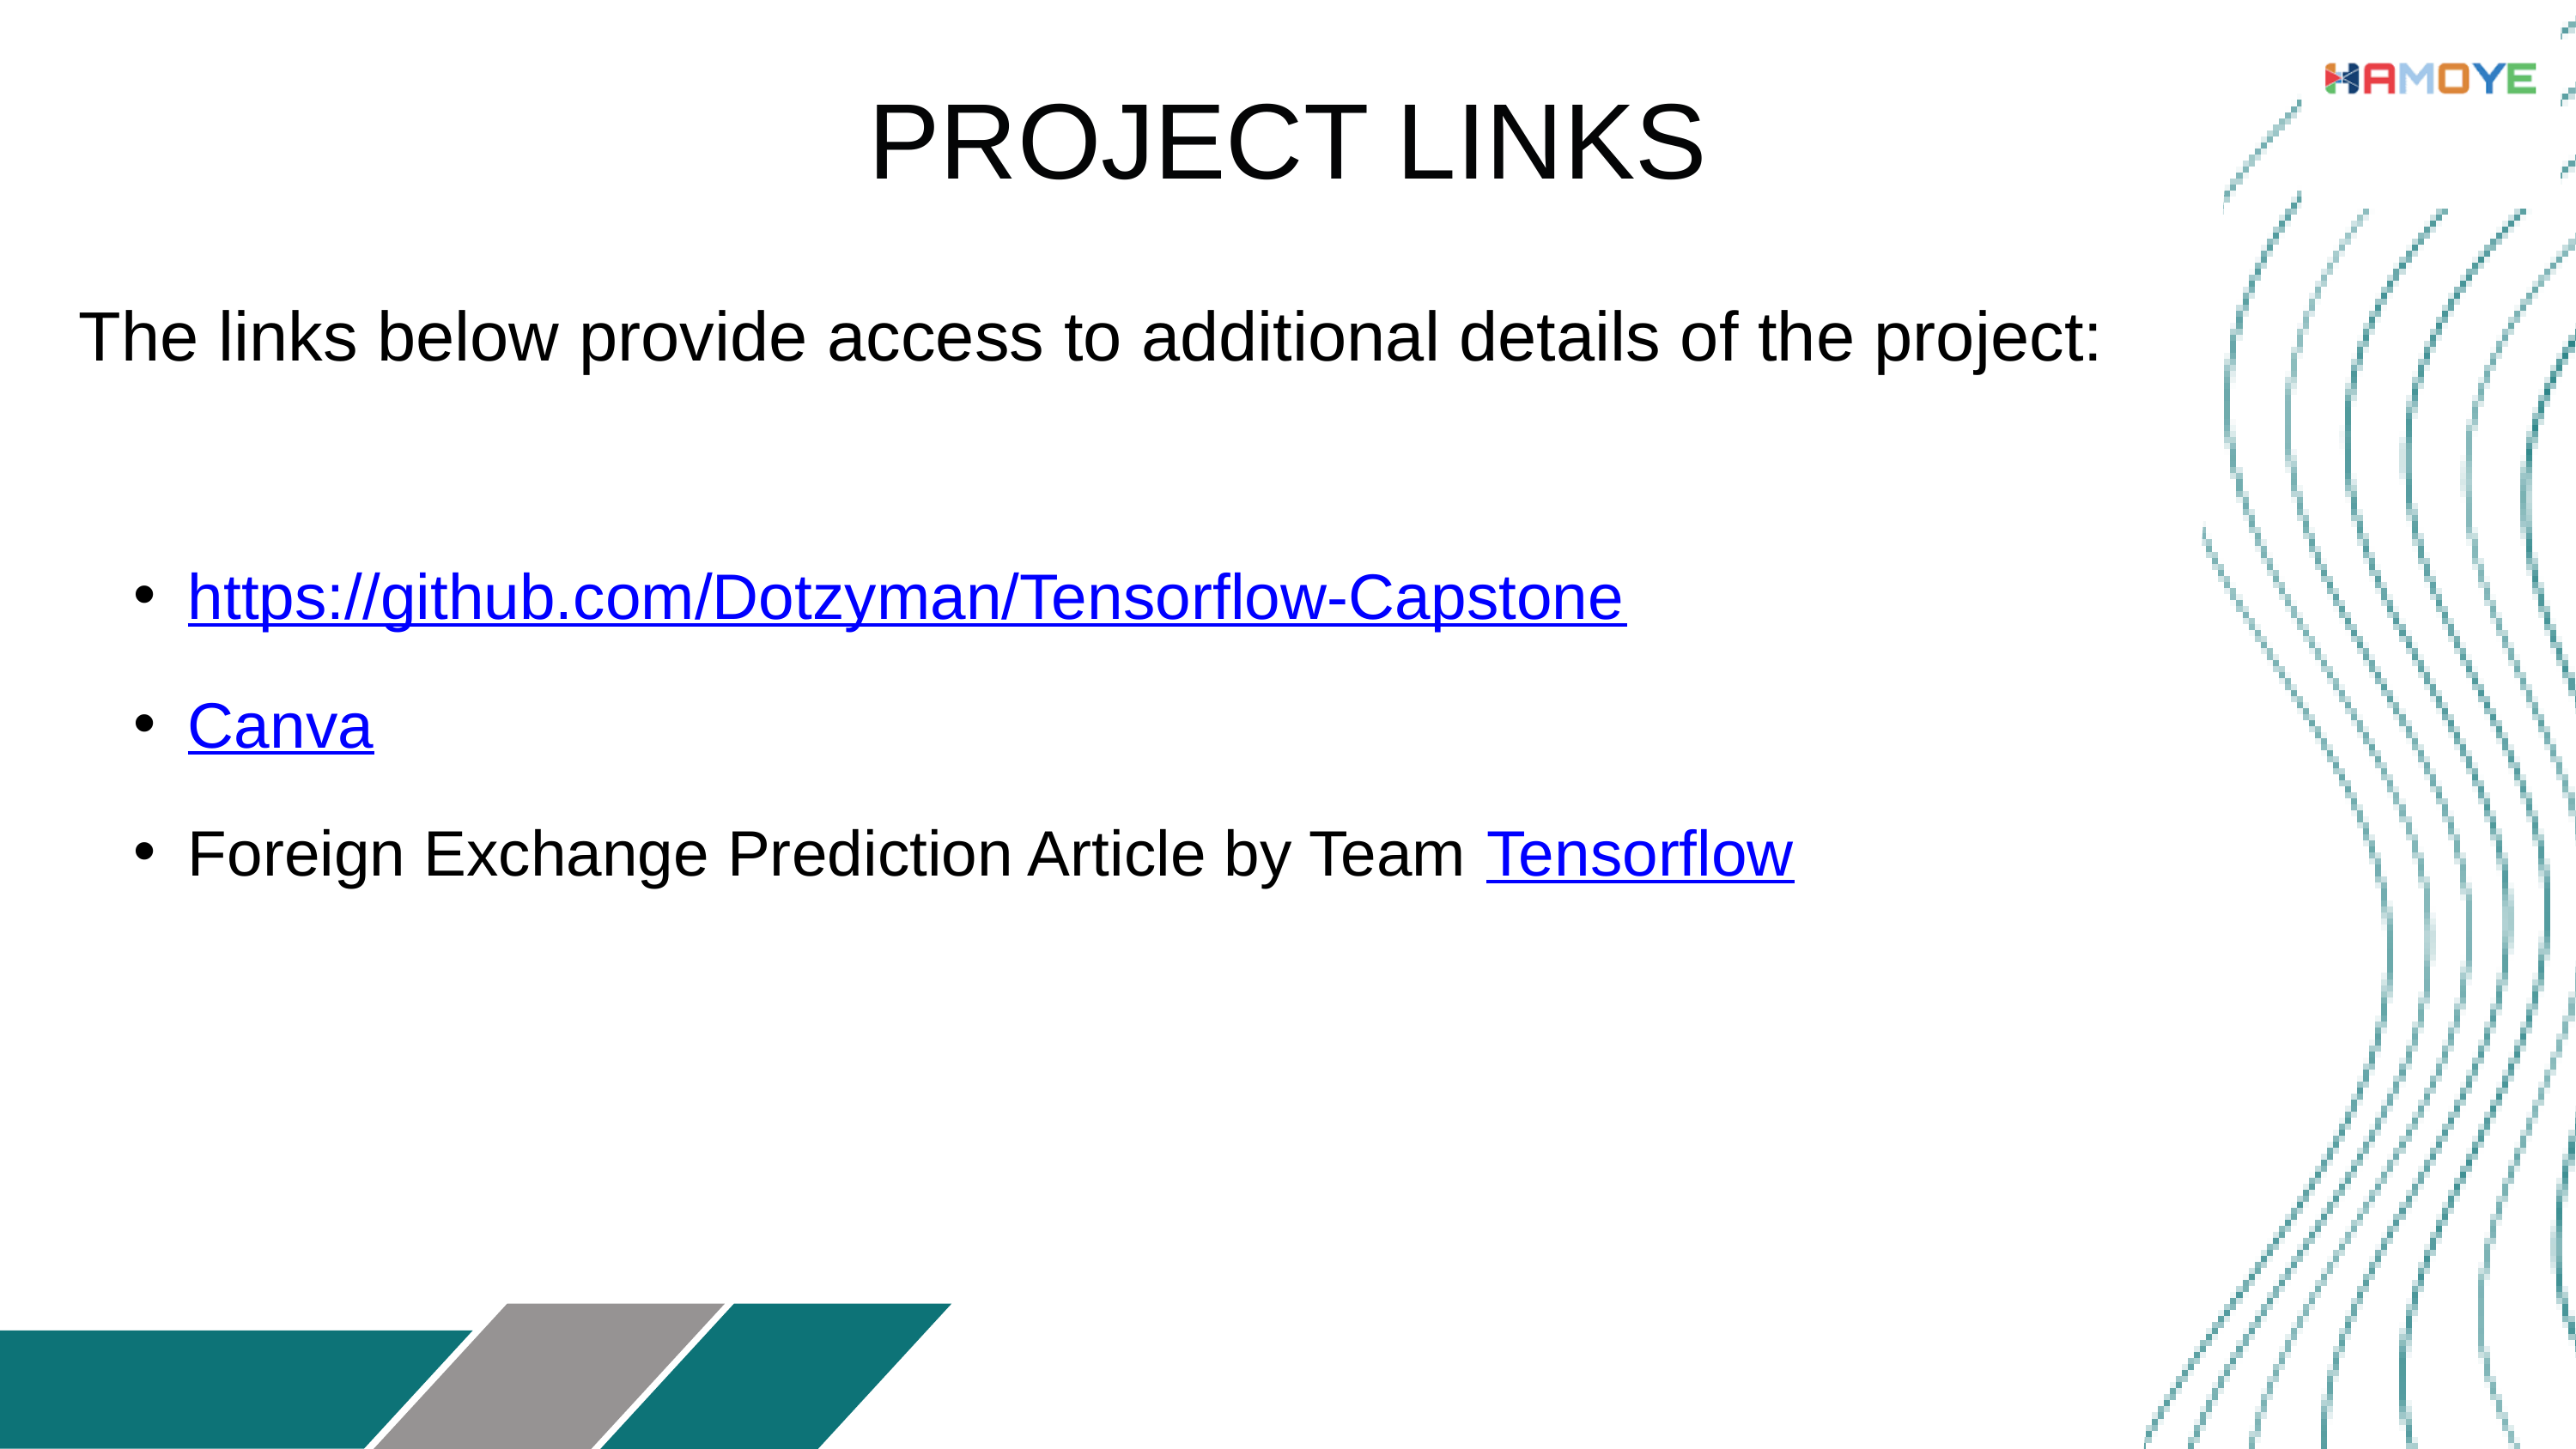

PROJECT LINKS
The links below provide access to additional details of the project:

https://github.com/Dotzyman/Tensorflow-Capstone
Canva
Foreign Exchange Prediction Article by Team Tensorflow